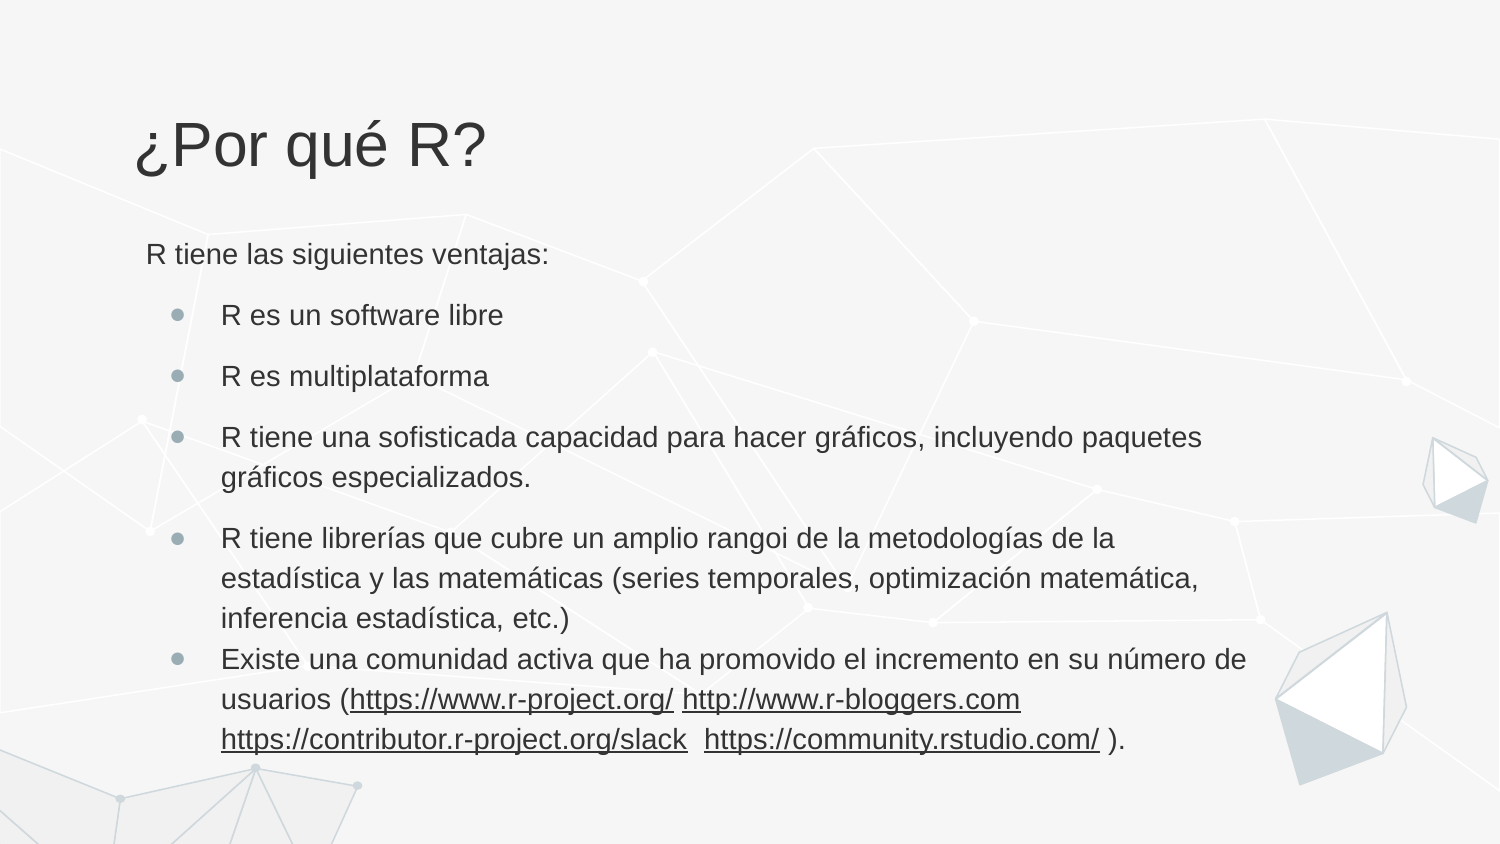

# ¿Por qué R?
R tiene las siguientes ventajas:
R es un software libre
R es multiplataforma
R tiene una sofisticada capacidad para hacer gráficos, incluyendo paquetes gráficos especializados.
R tiene librerías que cubre un amplio rangoi de la metodologías de la estadística y las matemáticas (series temporales, optimización matemática, inferencia estadística, etc.)
Existe una comunidad activa que ha promovido el incremento en su número de usuarios (https://www.r-project.org/ http://www.r-bloggers.com  https://contributor.r-project.org/slack  https://community.rstudio.com/ ).